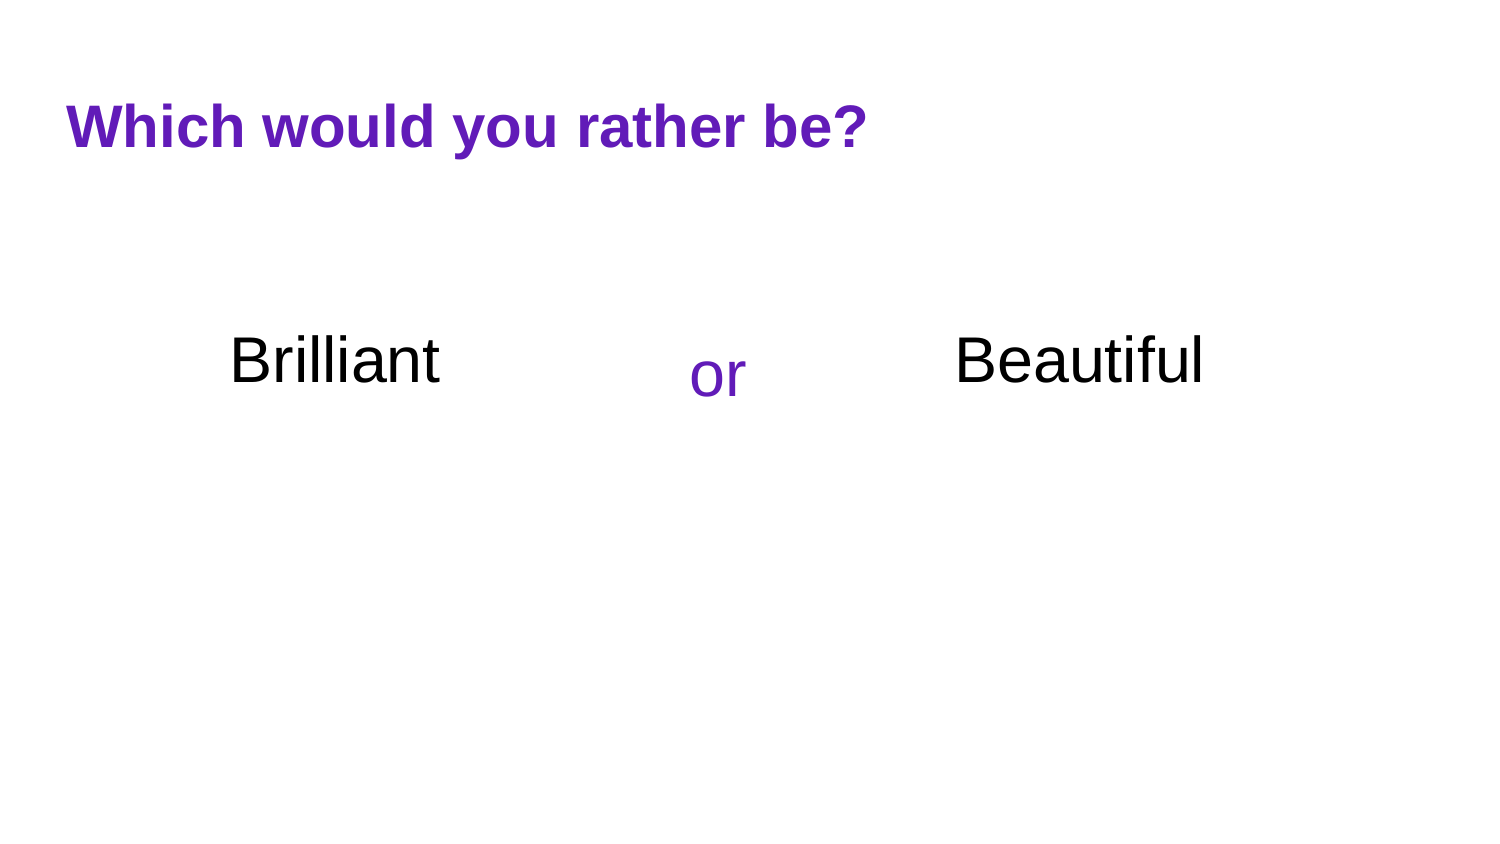

# Which would you rather be?

Brilliant

Beautiful
or